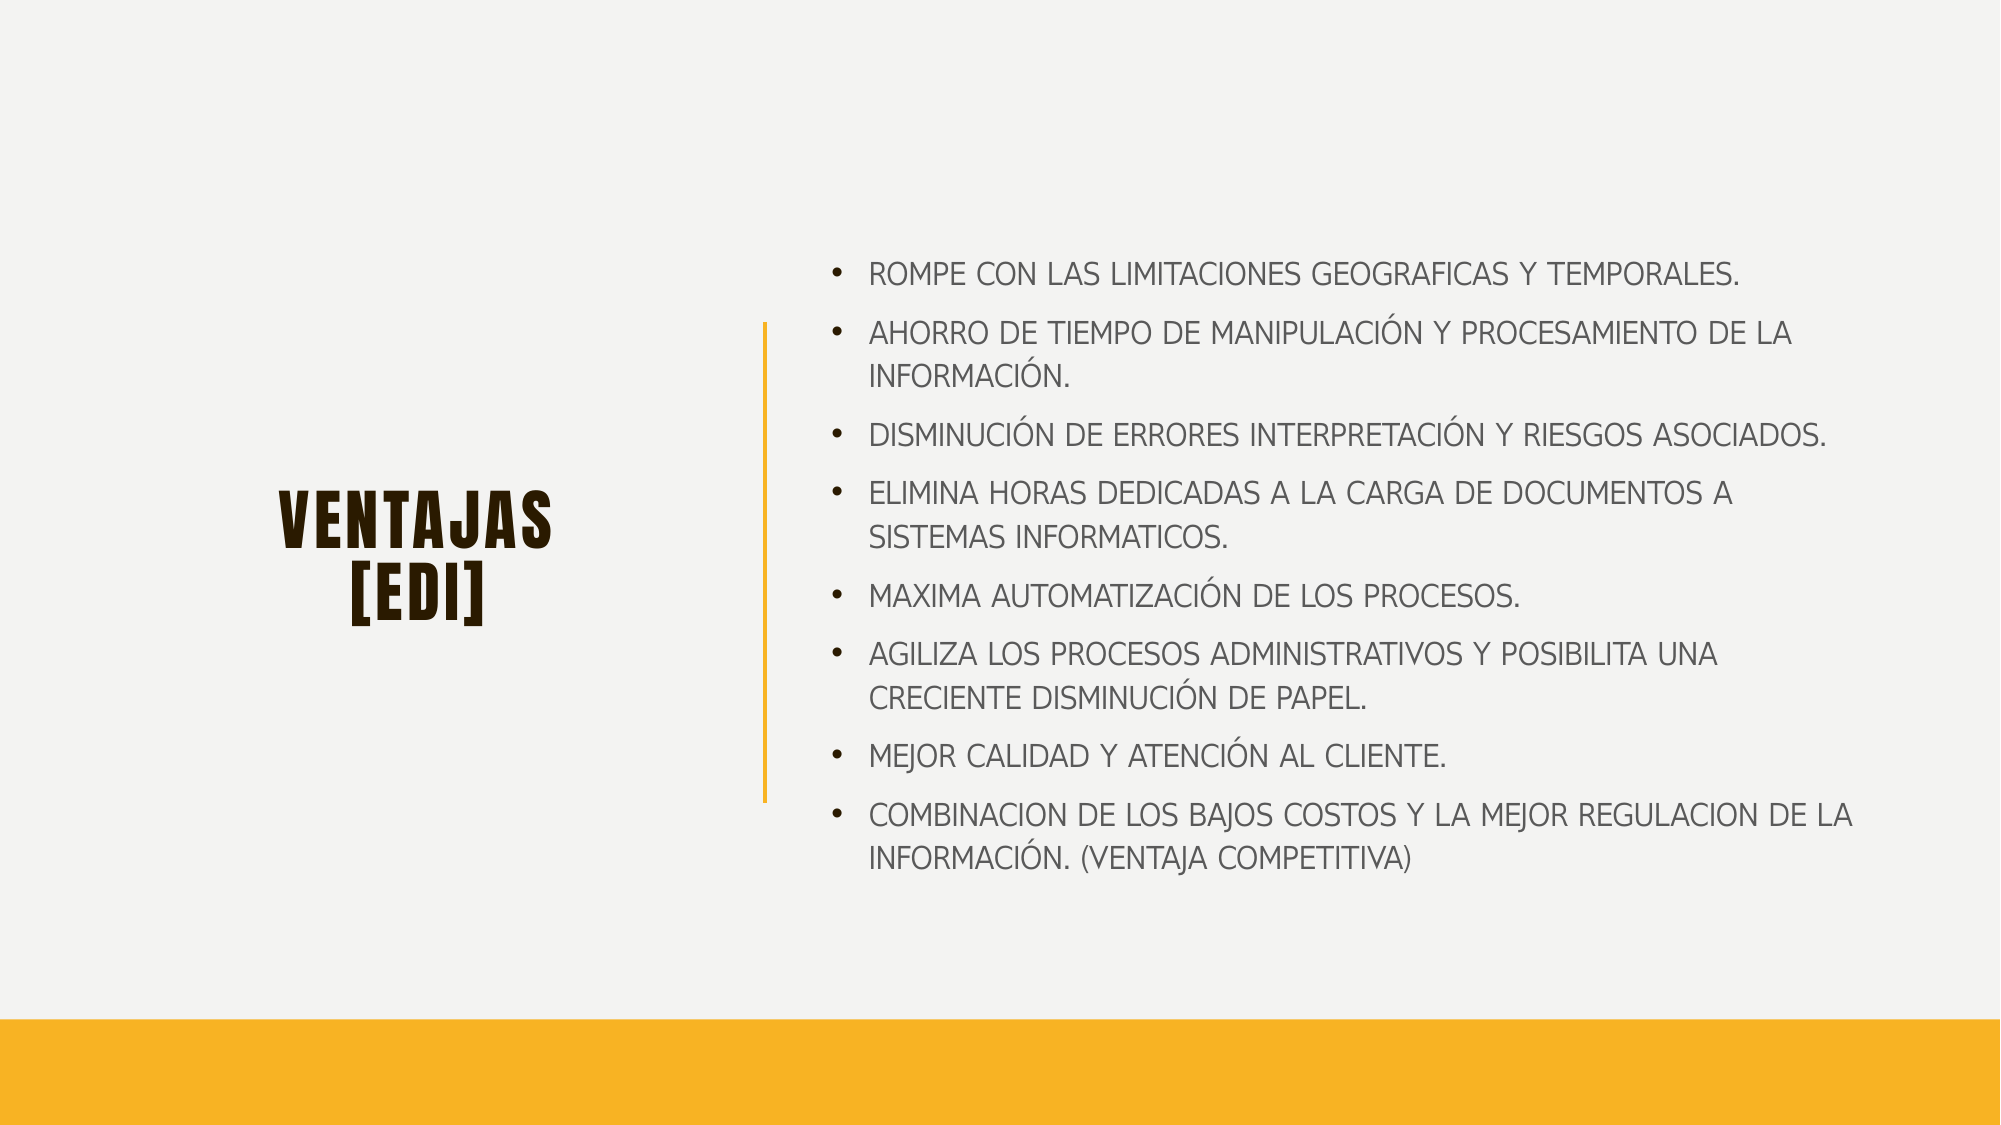

# Ventajas [EDI]
ROMPE CON LAS LIMITACIONES GEOGRAFICAS Y TEMPORALES.
AHORRO DE TIEMPO DE MANIPULACIÓN Y PROCESAMIENTO DE LA INFORMACIÓN.
DISMINUCIÓN DE ERRORES INTERPRETACIÓN Y RIESGOS ASOCIADOS.
ELIMINA HORAS DEDICADAS A LA CARGA DE DOCUMENTOS A SISTEMAS INFORMATICOS.
MAXIMA AUTOMATIZACIÓN DE LOS PROCESOS.
AGILIZA LOS PROCESOS ADMINISTRATIVOS Y POSIBILITA UNA CRECIENTE DISMINUCIÓN DE PAPEL.
MEJOR CALIDAD Y ATENCIÓN AL CLIENTE.
COMBINACION DE LOS BAJOS COSTOS Y LA MEJOR REGULACION DE LA INFORMACIÓN. (VENTAJA COMPETITIVA)